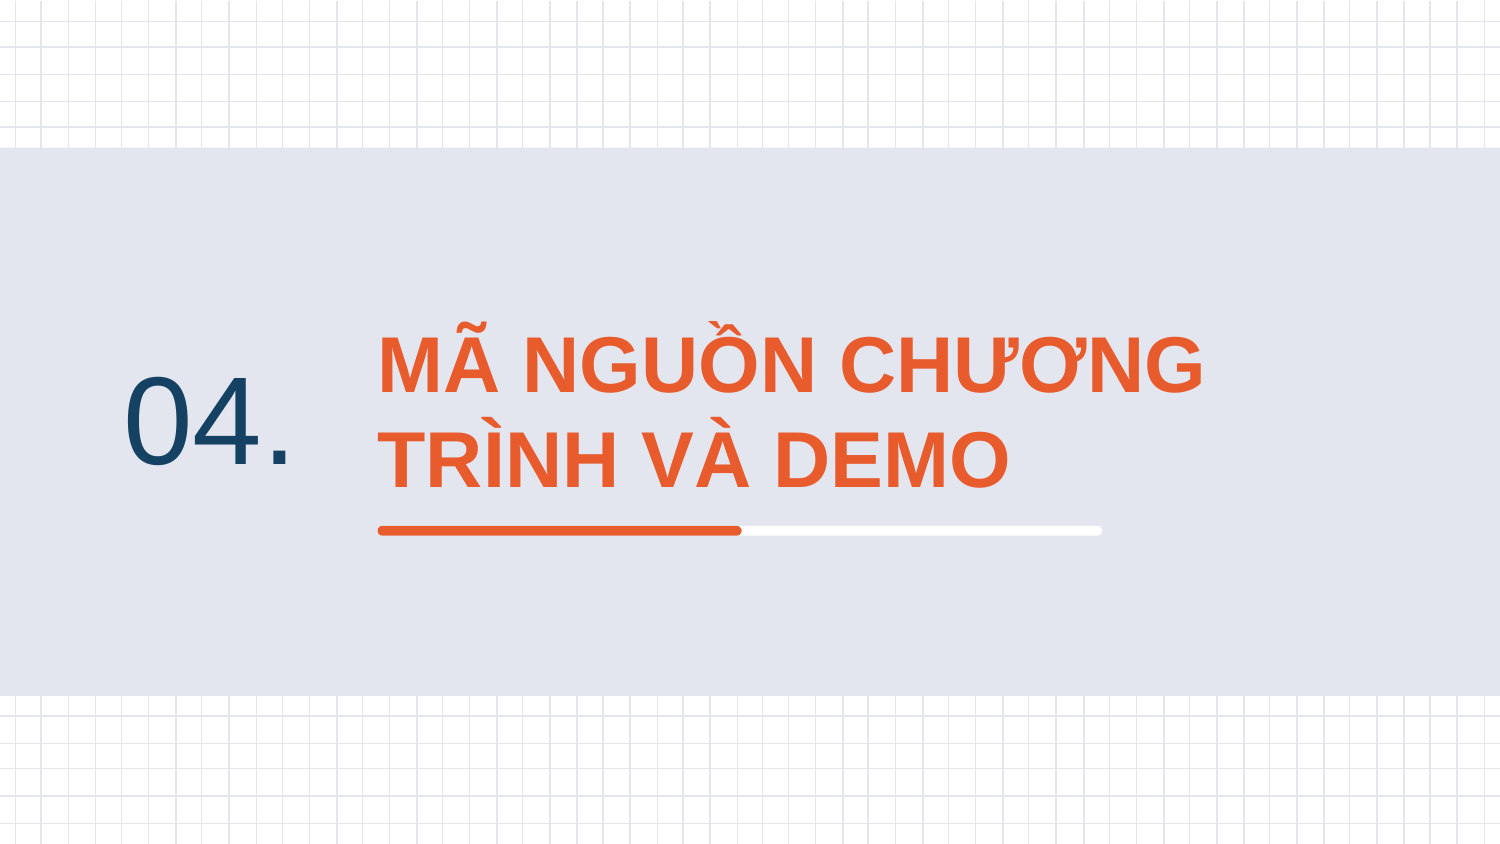

# MÃ NGUỒN CHƯƠNG TRÌNH VÀ DEMO
04.